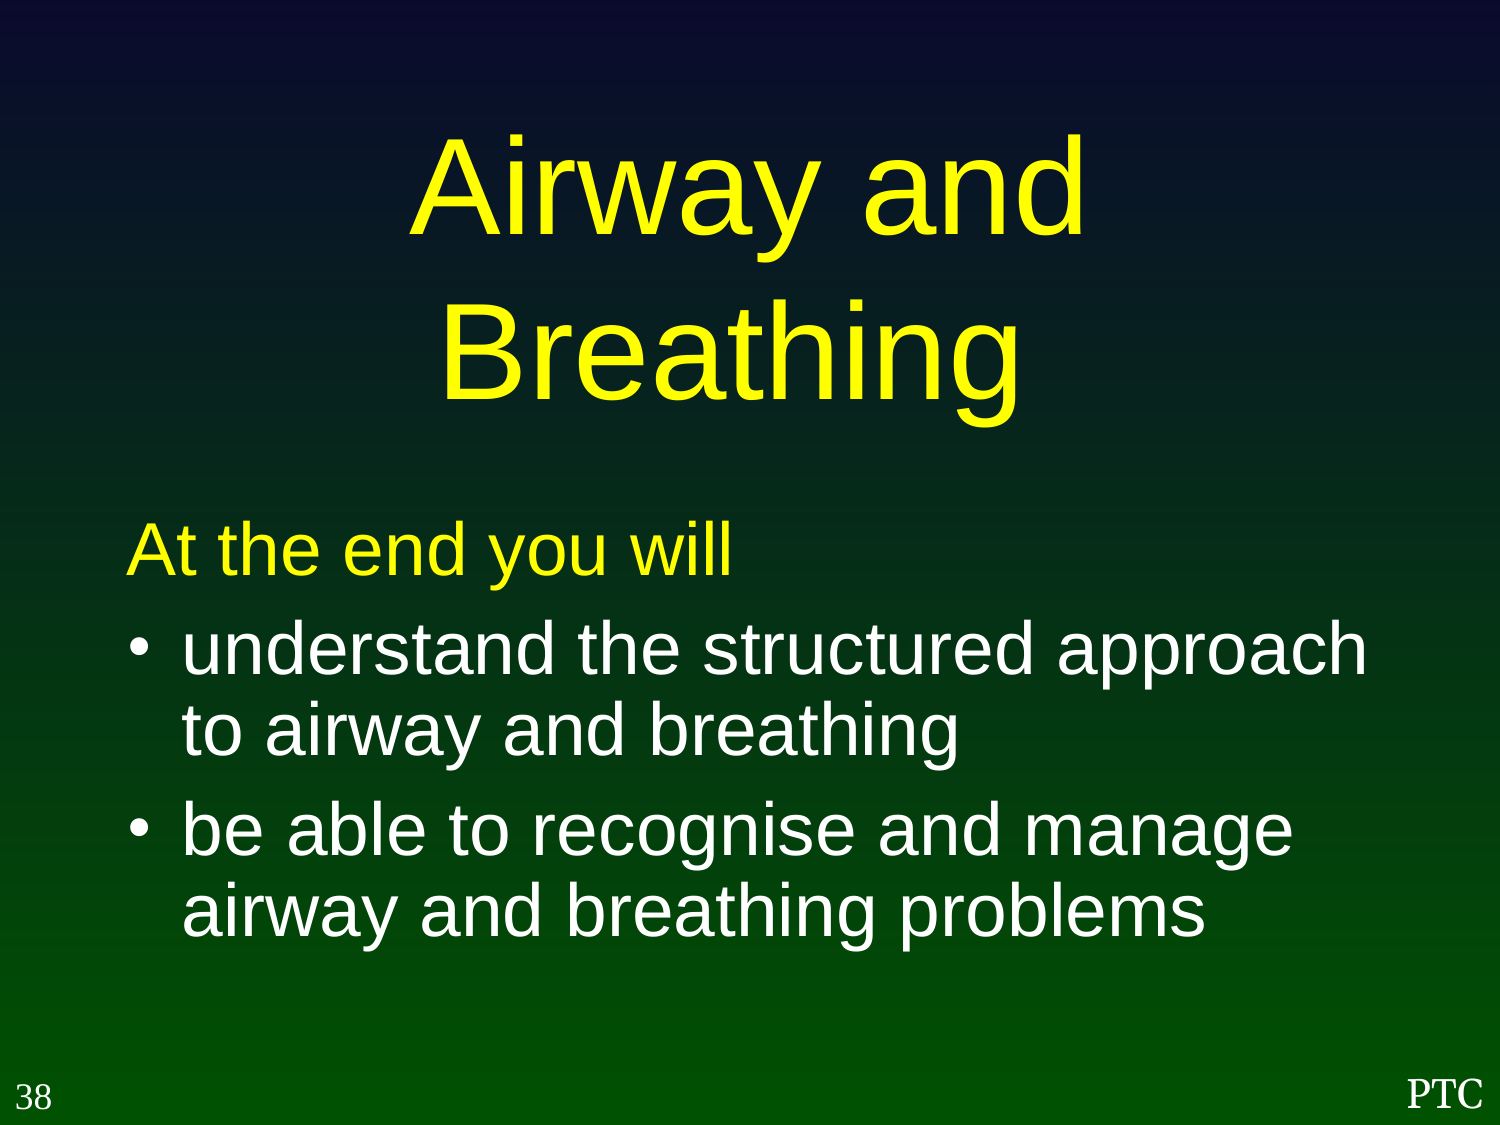

Airway and Breathing
At the end you will
understand the structured approach to airway and breathing
be able to recognise and manage airway and breathing problems
38